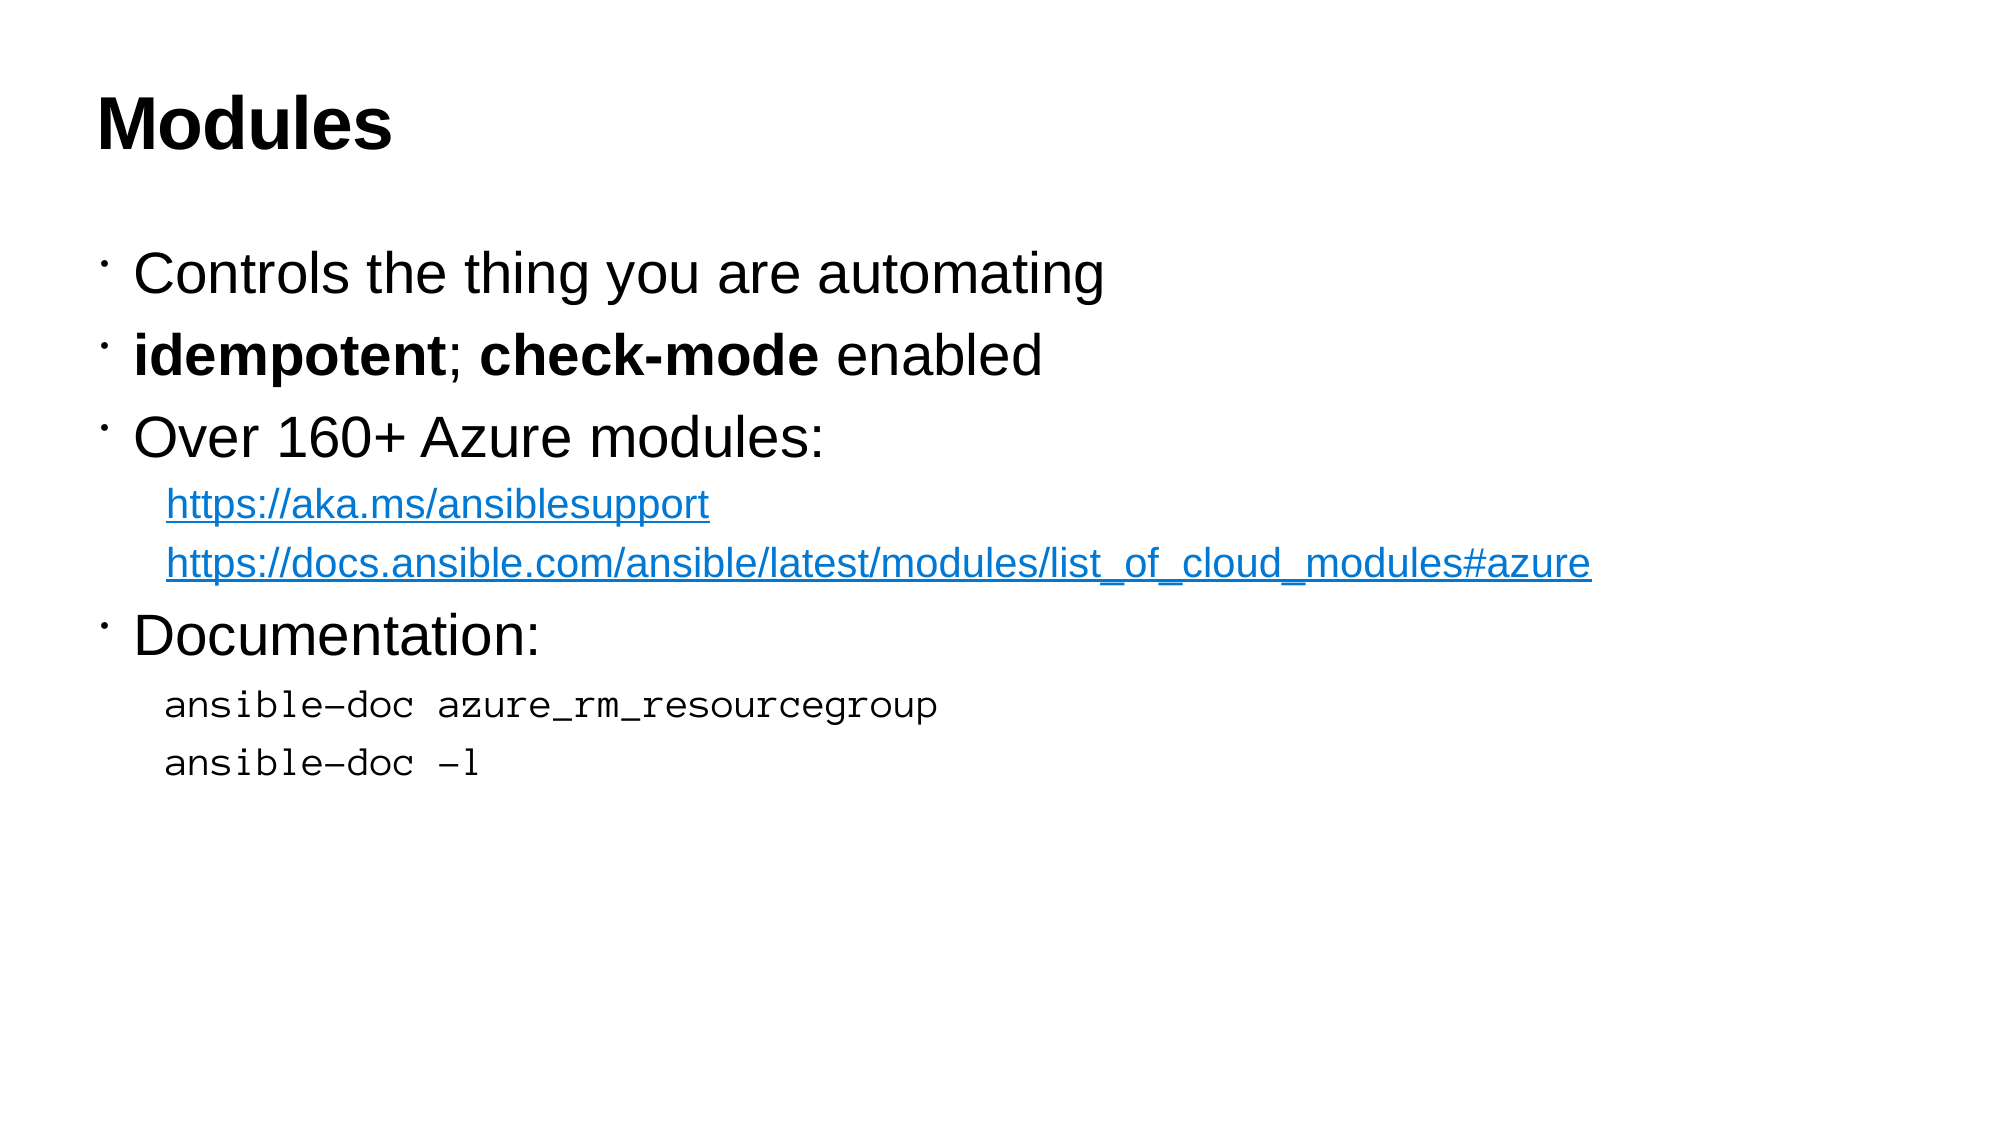

# Modules
Controls the thing you are automating
idempotent; check-mode enabled
Over 160+ Azure modules:
https://aka.ms/ansiblesupport
https://docs.ansible.com/ansible/latest/modules/list_of_cloud_modules#azure
Documentation:
ansible-doc azure_rm_resourcegroup
ansible-doc -l